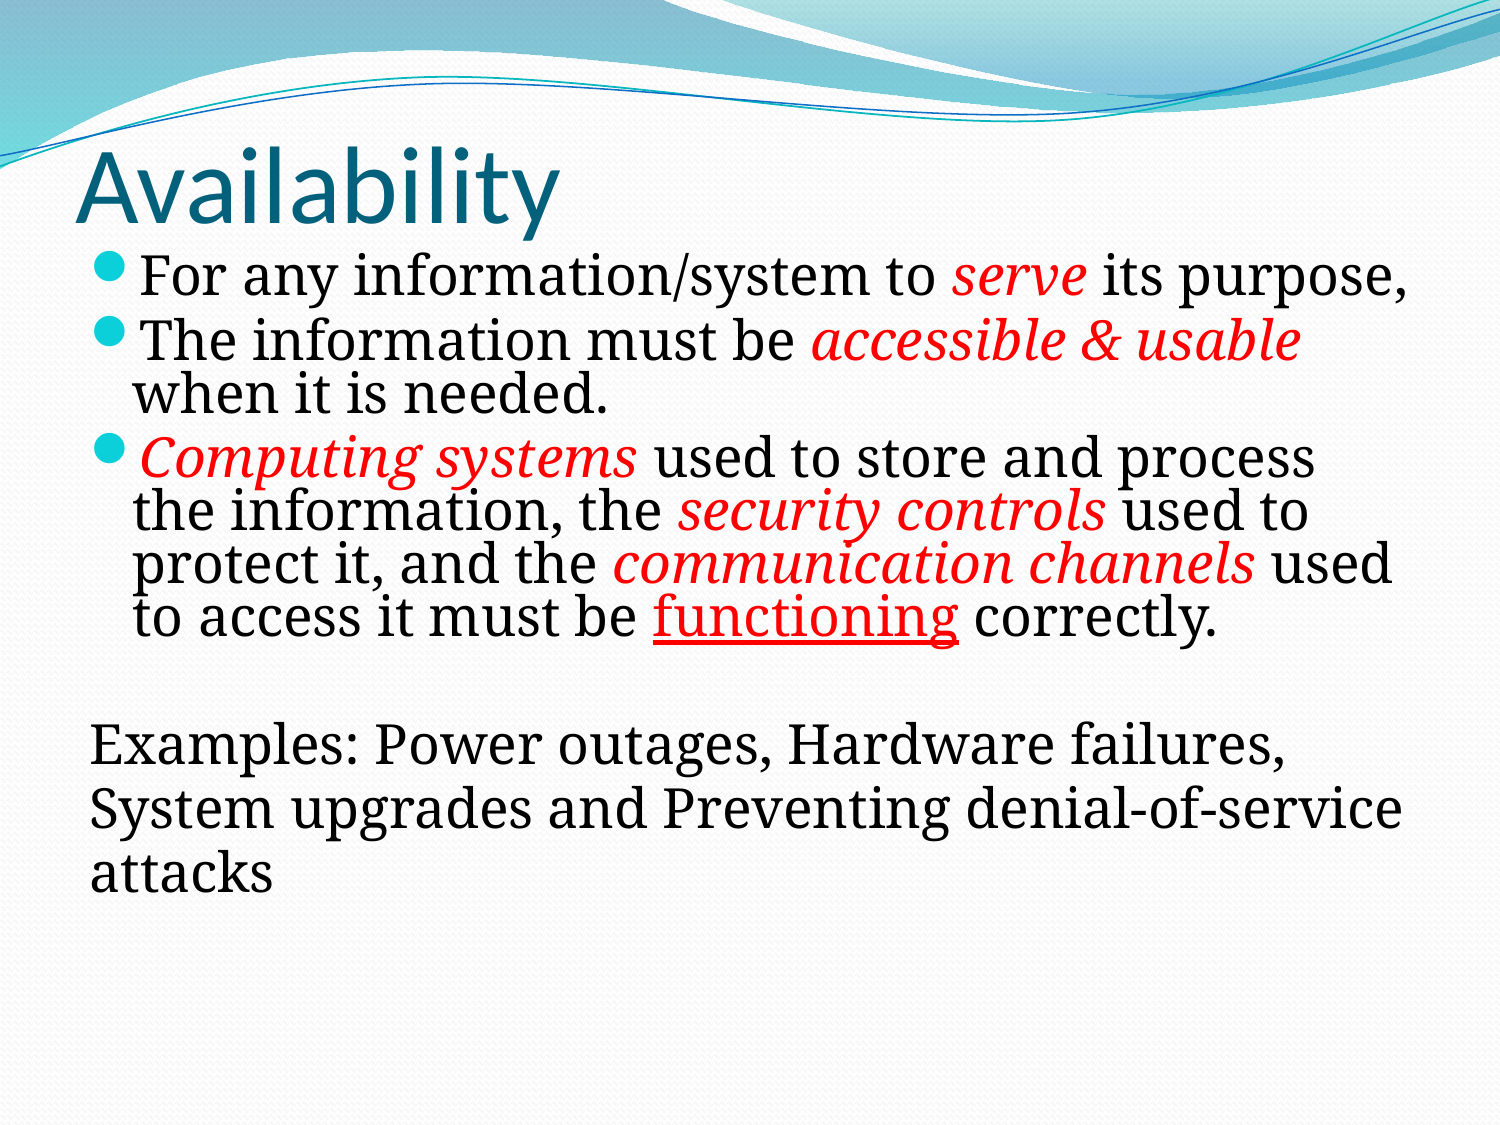

# Availability
For any information/system to serve its purpose,
The information must be accessible & usable when it is needed.
Computing systems used to store and process the information, the security controls used to protect it, and the communication channels used to access it must be functioning correctly.

Examples: Power outages, Hardware failures,
System upgrades and Preventing denial-of-service
attacks